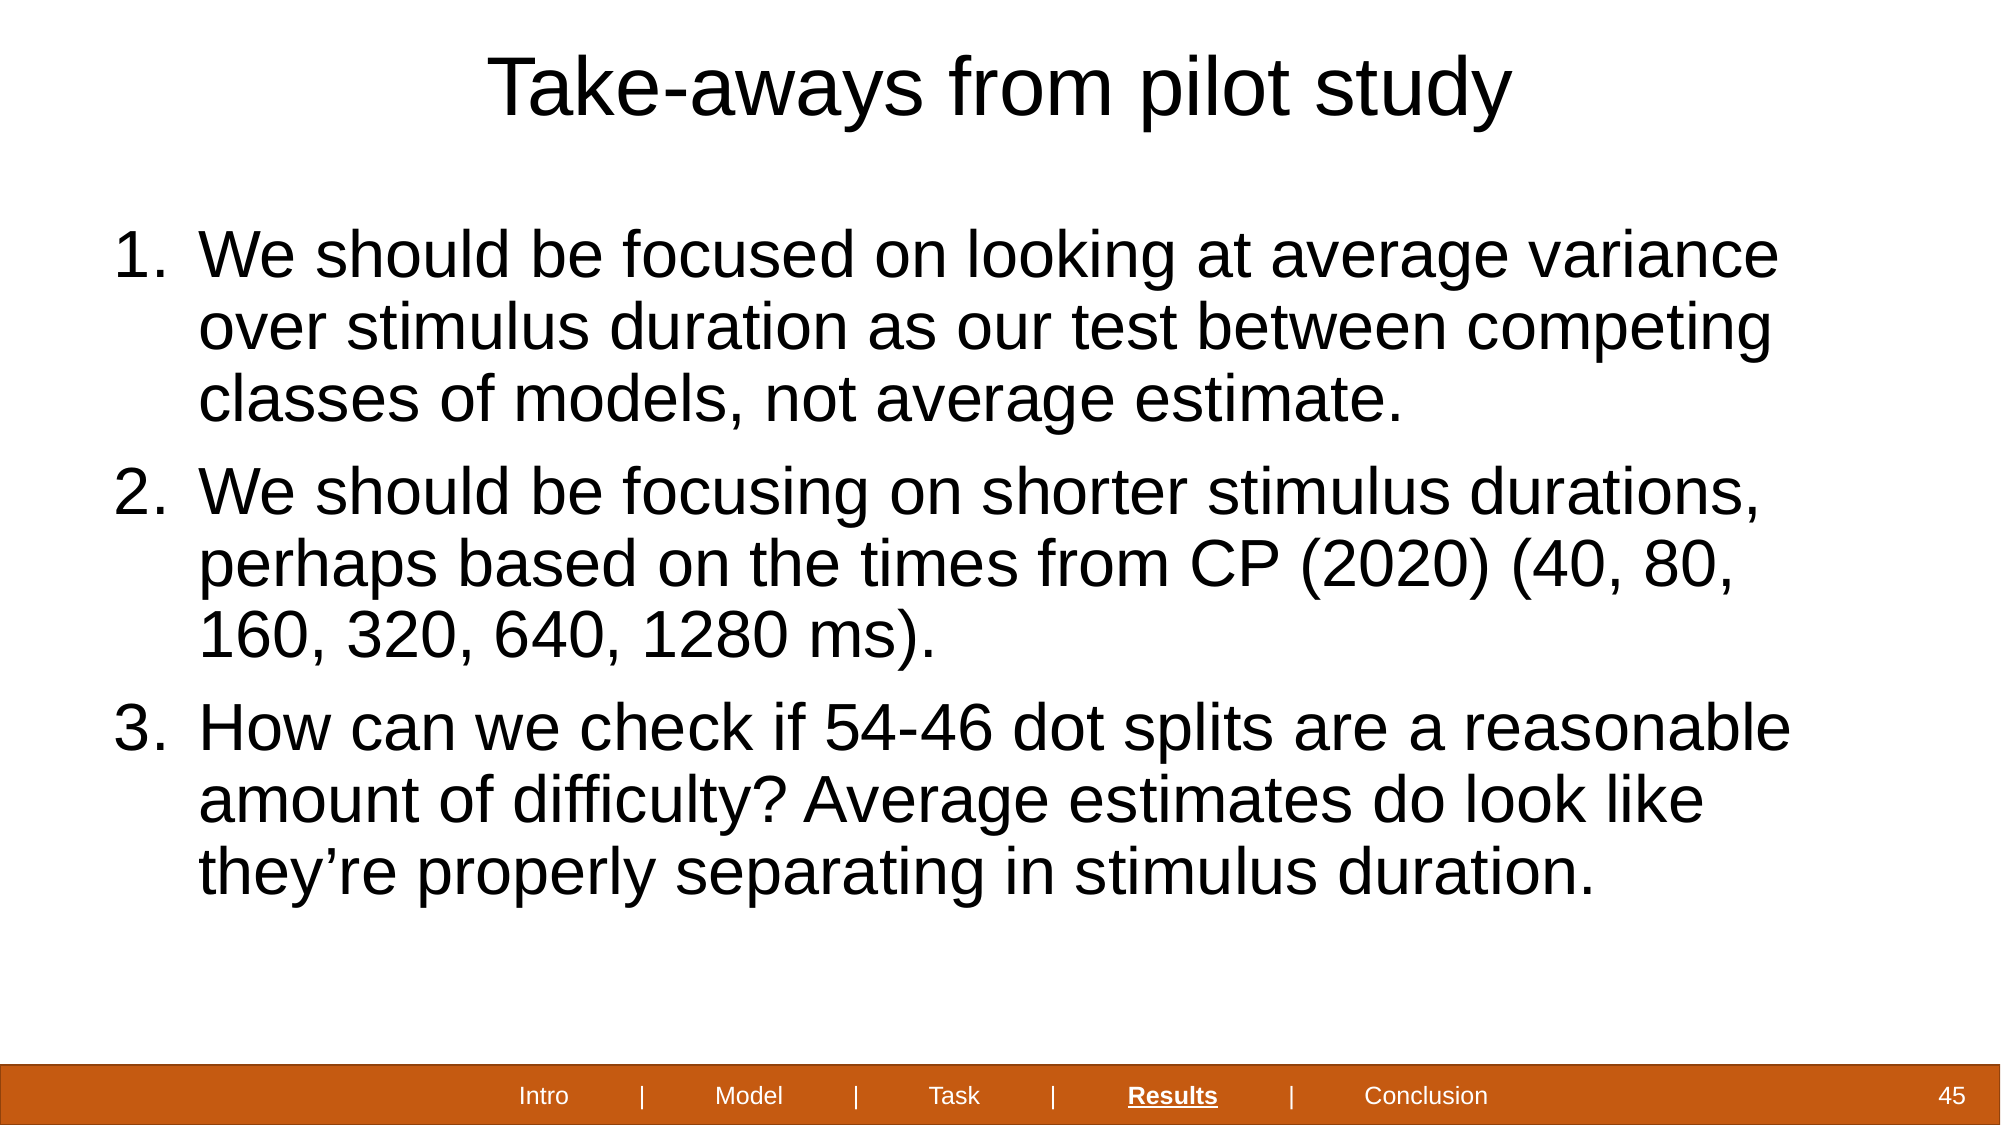

# Take-aways from pilot study
We should be focused on looking at average variance over stimulus duration as our test between competing classes of models, not average estimate.
We should be focusing on shorter stimulus durations, perhaps based on the times from CP (2020) (40, 80, 160, 320, 640, 1280 ms).
How can we check if 54-46 dot splits are a reasonable amount of difficulty? Average estimates do look like they’re properly separating in stimulus duration.

Intro          |          Model          |          Task          |          Results          |          Conclusion
45